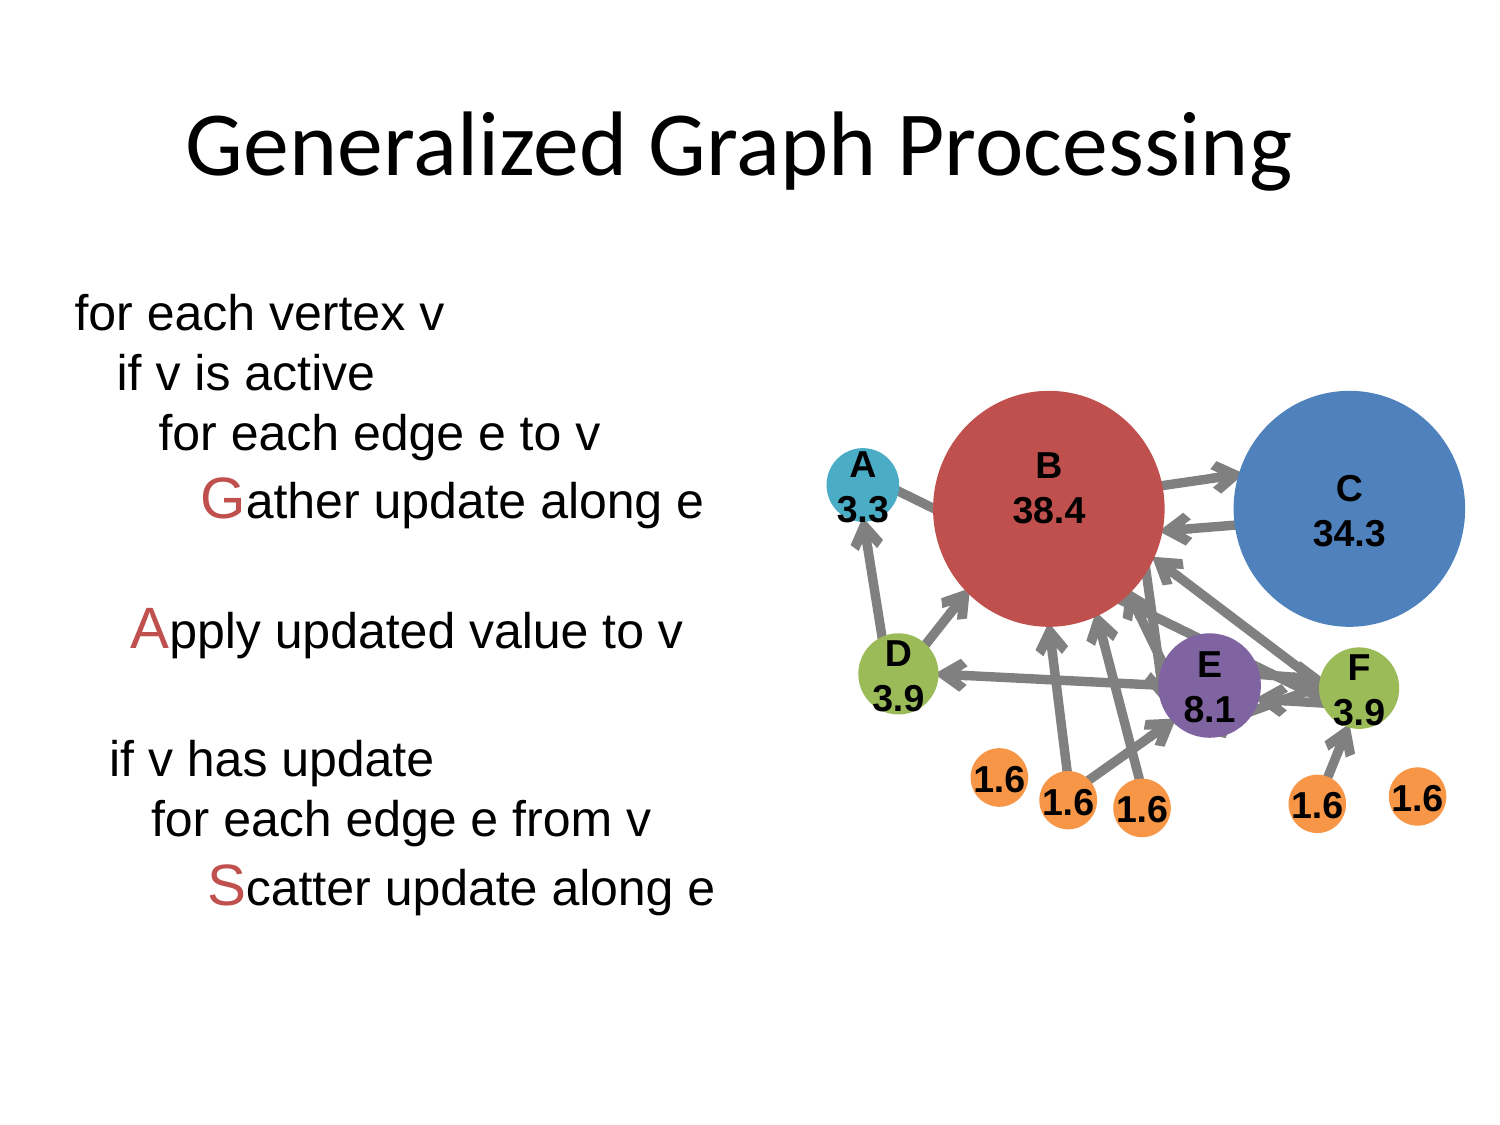

# Generalized Graph Processing
for each vertex v
   if v is active
      for each edge e to v
         Gather update along e

    Apply updated value to v
B
38.4

C
34.3
A
3.3
D
3.9
E
8.1
F
3.9
1.6
1.6
1.6
1.6
1.6

  if v has update
     for each edge e from v
         Scatter update along e